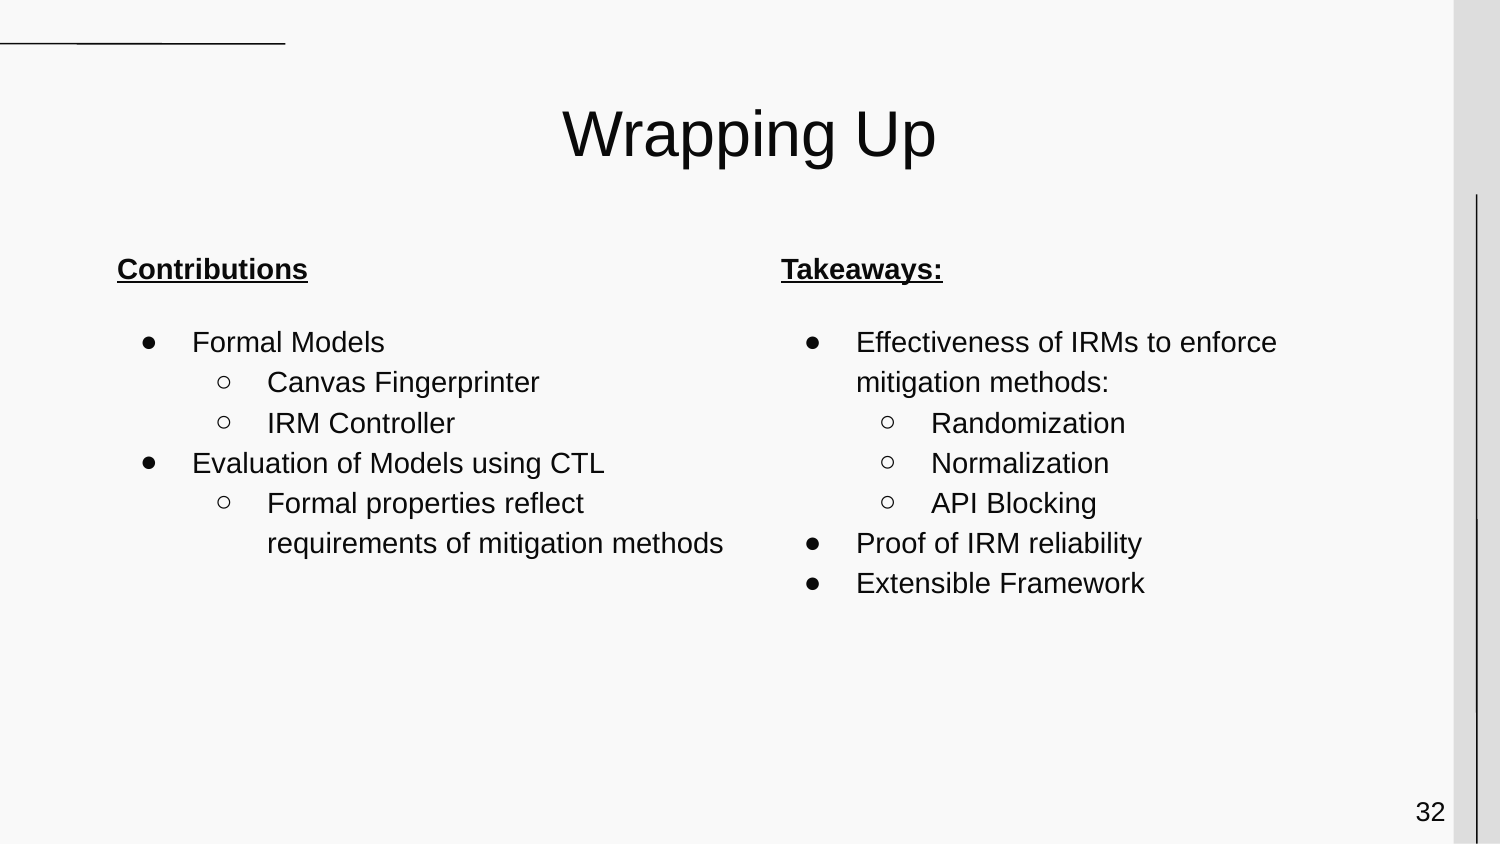

# Wrapping Up
Contributions
Formal Models
Canvas Fingerprinter
IRM Controller
Evaluation of Models using CTL
Formal properties reflect requirements of mitigation methods
Takeaways:
Effectiveness of IRMs to enforce mitigation methods:
Randomization
Normalization
API Blocking
Proof of IRM reliability
Extensible Framework

32